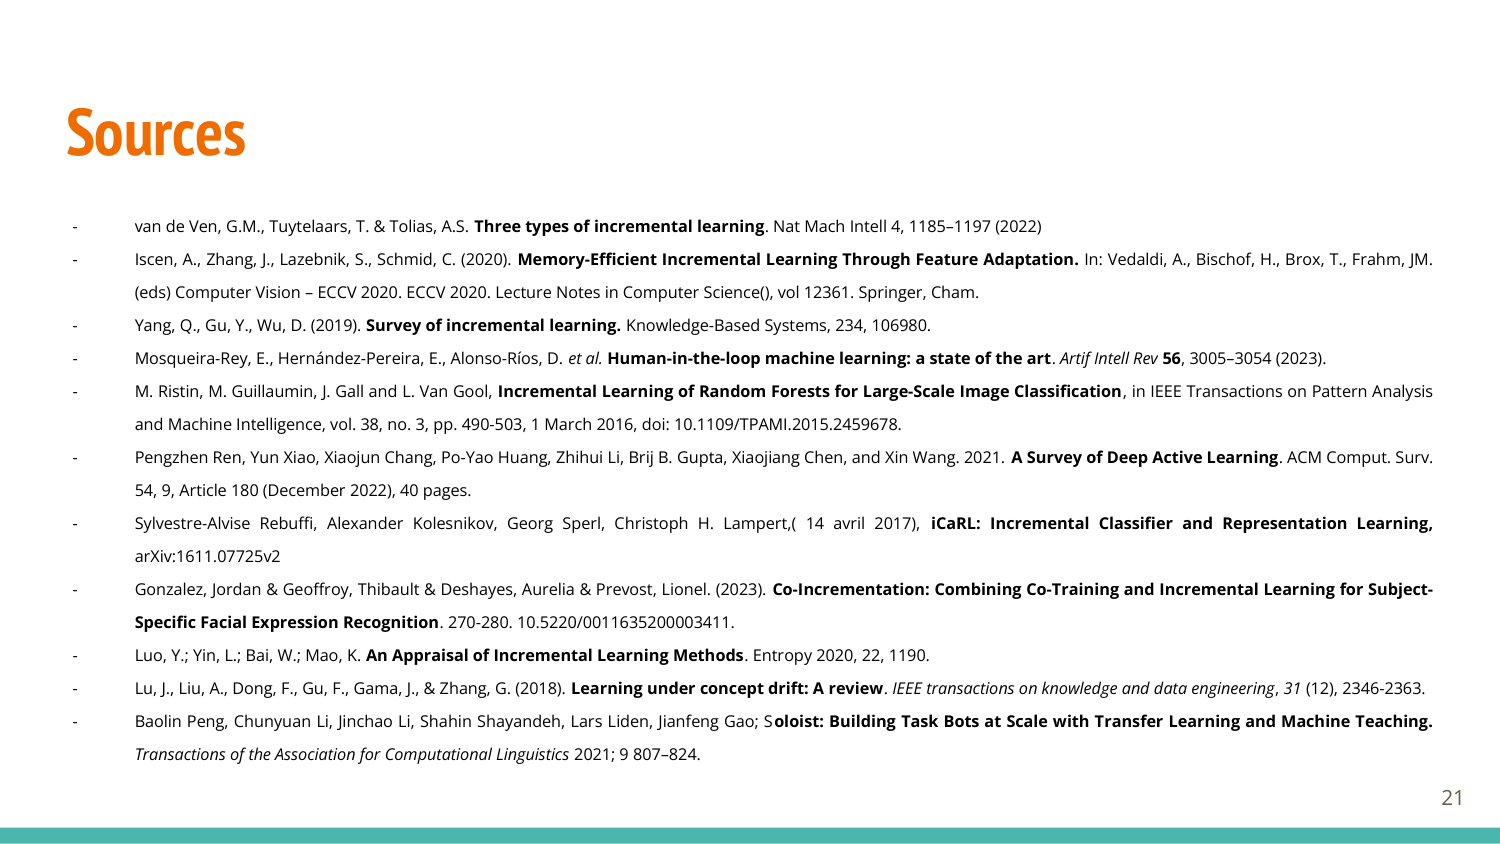

# Sources
van de Ven, G.M., Tuytelaars, T. & Tolias, A.S. Three types of incremental learning. Nat Mach Intell 4, 1185–1197 (2022)
Iscen, A., Zhang, J., Lazebnik, S., Schmid, C. (2020). Memory-Efficient Incremental Learning Through Feature Adaptation. In: Vedaldi, A., Bischof, H., Brox, T., Frahm, JM. (eds) Computer Vision – ECCV 2020. ECCV 2020. Lecture Notes in Computer Science(), vol 12361. Springer, Cham.
Yang, Q., Gu, Y., Wu, D. (2019). Survey of incremental learning. Knowledge-Based Systems, 234, 106980.
Mosqueira-Rey, E., Hernández-Pereira, E., Alonso-Ríos, D. et al. Human-in-the-loop machine learning: a state of the art. Artif Intell Rev 56, 3005–3054 (2023).
M. Ristin, M. Guillaumin, J. Gall and L. Van Gool, Incremental Learning of Random Forests for Large-Scale Image Classification, in IEEE Transactions on Pattern Analysis and Machine Intelligence, vol. 38, no. 3, pp. 490-503, 1 March 2016, doi: 10.1109/TPAMI.2015.2459678.
Pengzhen Ren, Yun Xiao, Xiaojun Chang, Po-Yao Huang, Zhihui Li, Brij B. Gupta, Xiaojiang Chen, and Xin Wang. 2021. A Survey of Deep Active Learning. ACM Comput. Surv. 54, 9, Article 180 (December 2022), 40 pages.
Sylvestre-Alvise Rebuffi, Alexander Kolesnikov, Georg Sperl, Christoph H. Lampert,( 14 avril 2017), iCaRL: Incremental Classifier and Representation Learning, arXiv:1611.07725v2
Gonzalez, Jordan & Geoffroy, Thibault & Deshayes, Aurelia & Prevost, Lionel. (2023). Co-Incrementation: Combining Co-Training and Incremental Learning for Subject-Specific Facial Expression Recognition. 270-280. 10.5220/0011635200003411.
Luo, Y.; Yin, L.; Bai, W.; Mao, K. An Appraisal of Incremental Learning Methods. Entropy 2020, 22, 1190.
Lu, J., Liu, A., Dong, F., Gu, F., Gama, J., & Zhang, G. (2018). Learning under concept drift: A review. IEEE transactions on knowledge and data engineering, 31 (12), 2346-2363.
Baolin Peng, Chunyuan Li, Jinchao Li, Shahin Shayandeh, Lars Liden, Jianfeng Gao; Soloist: Building Task Bots at Scale with Transfer Learning and Machine Teaching. Transactions of the Association for Computational Linguistics 2021; 9 807–824.
21